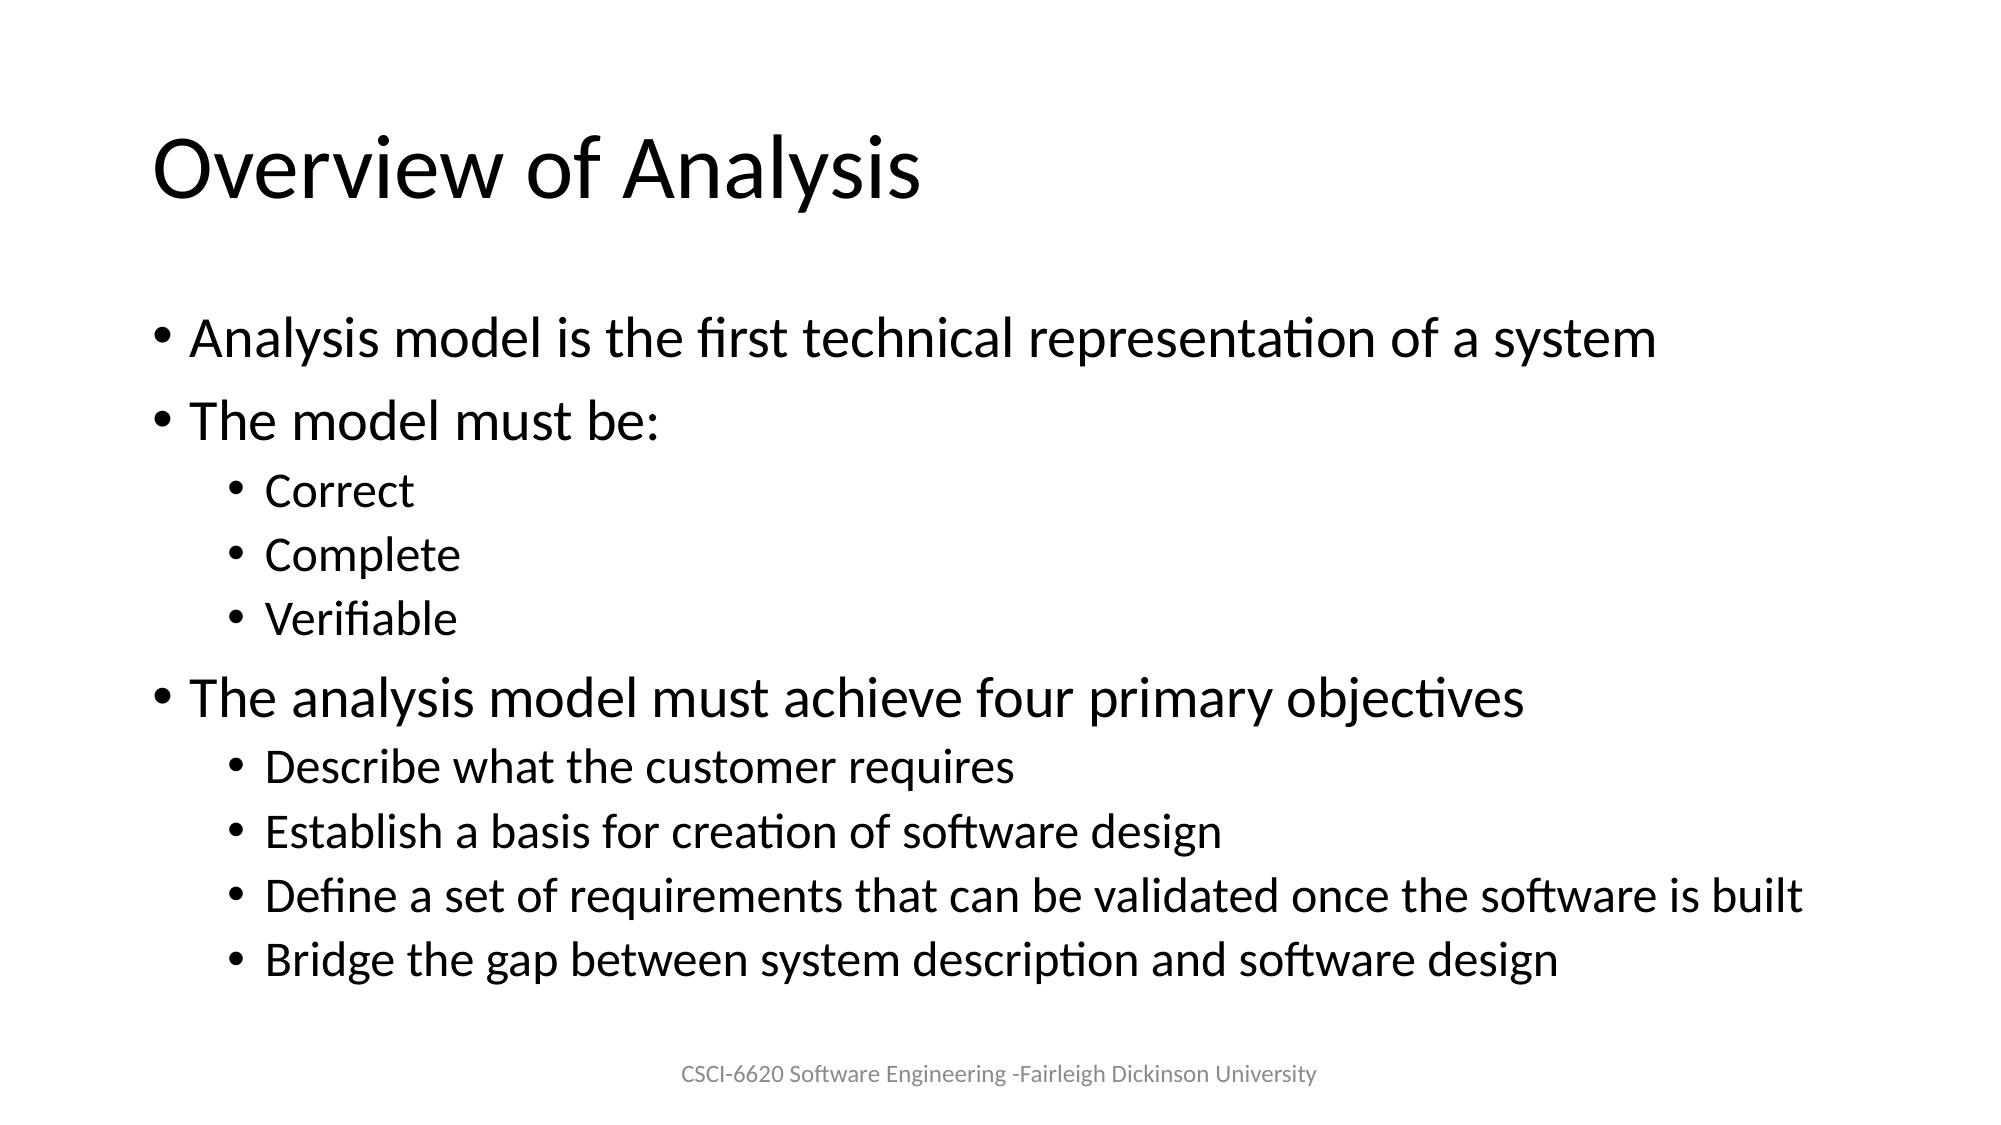

# Overview of Analysis
Analysis model is the first technical representation of a system
The model must be:
Correct
Complete
Verifiable
The analysis model must achieve four primary objectives
Describe what the customer requires
Establish a basis for creation of software design
Define a set of requirements that can be validated once the software is built
Bridge the gap between system description and software design

CSCI-6620 Software Engineering -Fairleigh Dickinson University